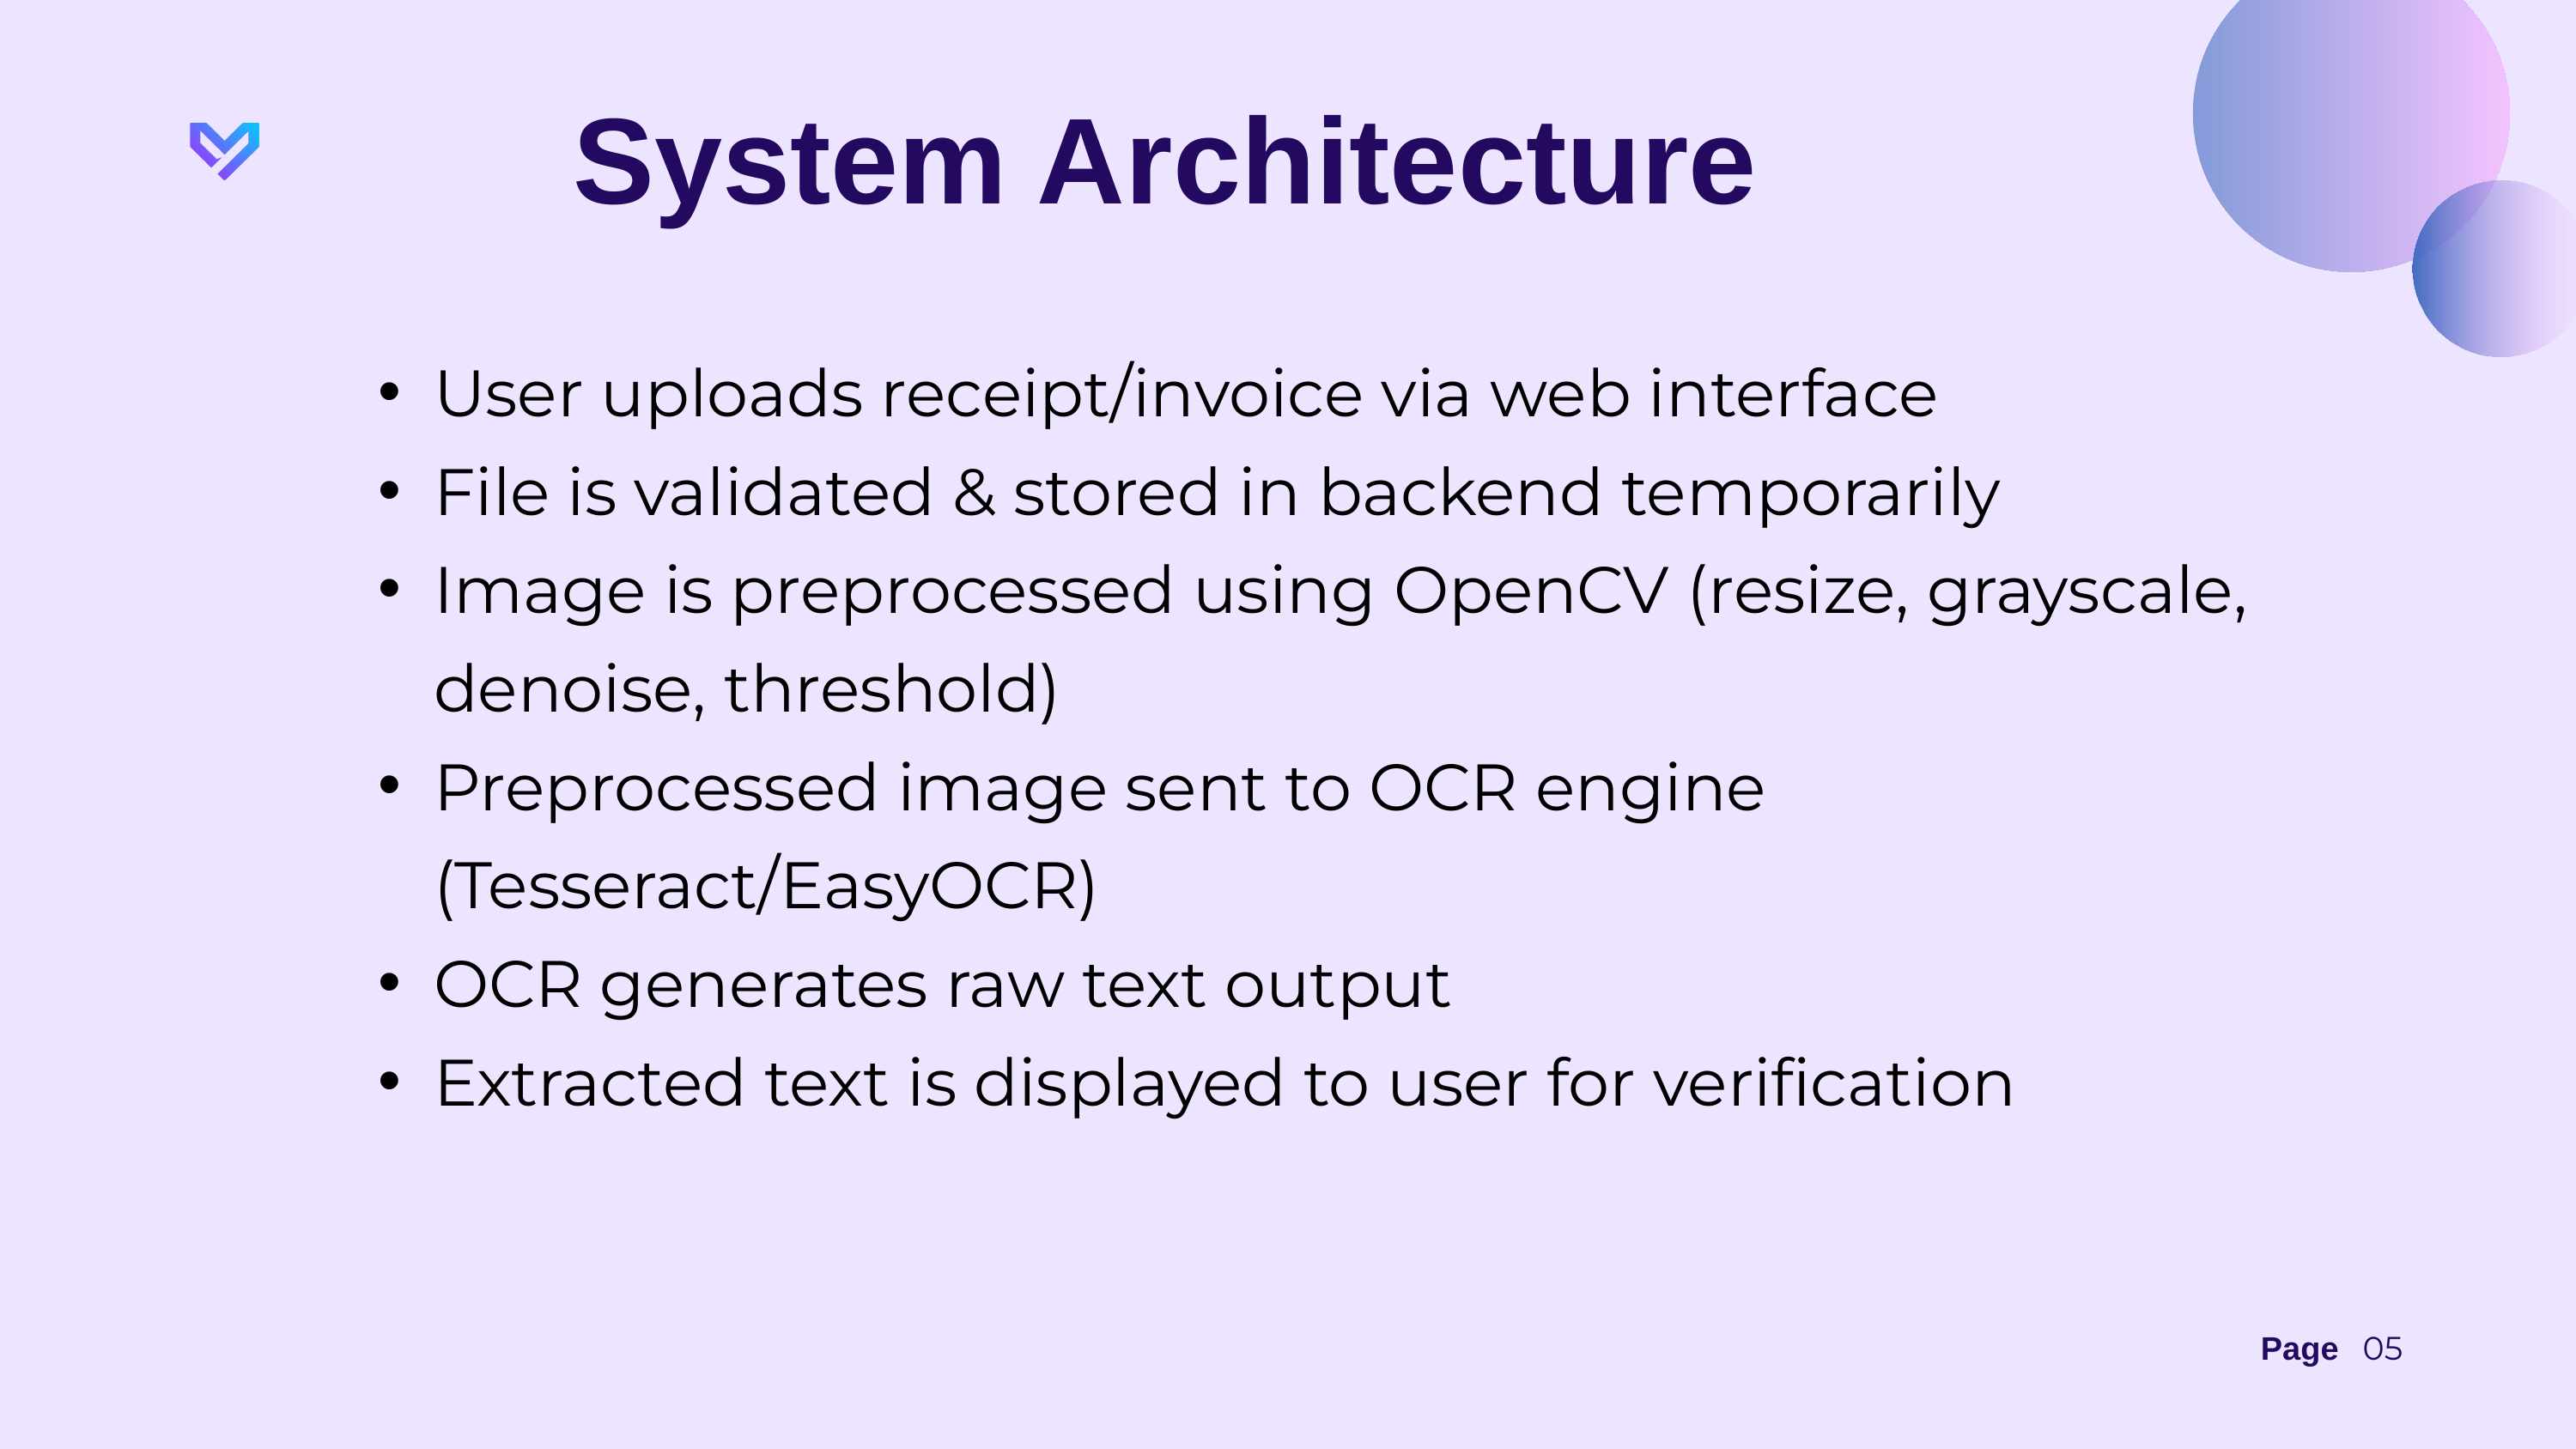

System Architecture

User uploads receipt/invoice via web interface
File is validated & stored in backend temporarily
Image is preprocessed using OpenCV (resize, grayscale, denoise, threshold)
Preprocessed image sent to OCR engine (Tesseract/EasyOCR)
OCR generates raw text output
Extracted text is displayed to user for verification

Page
05